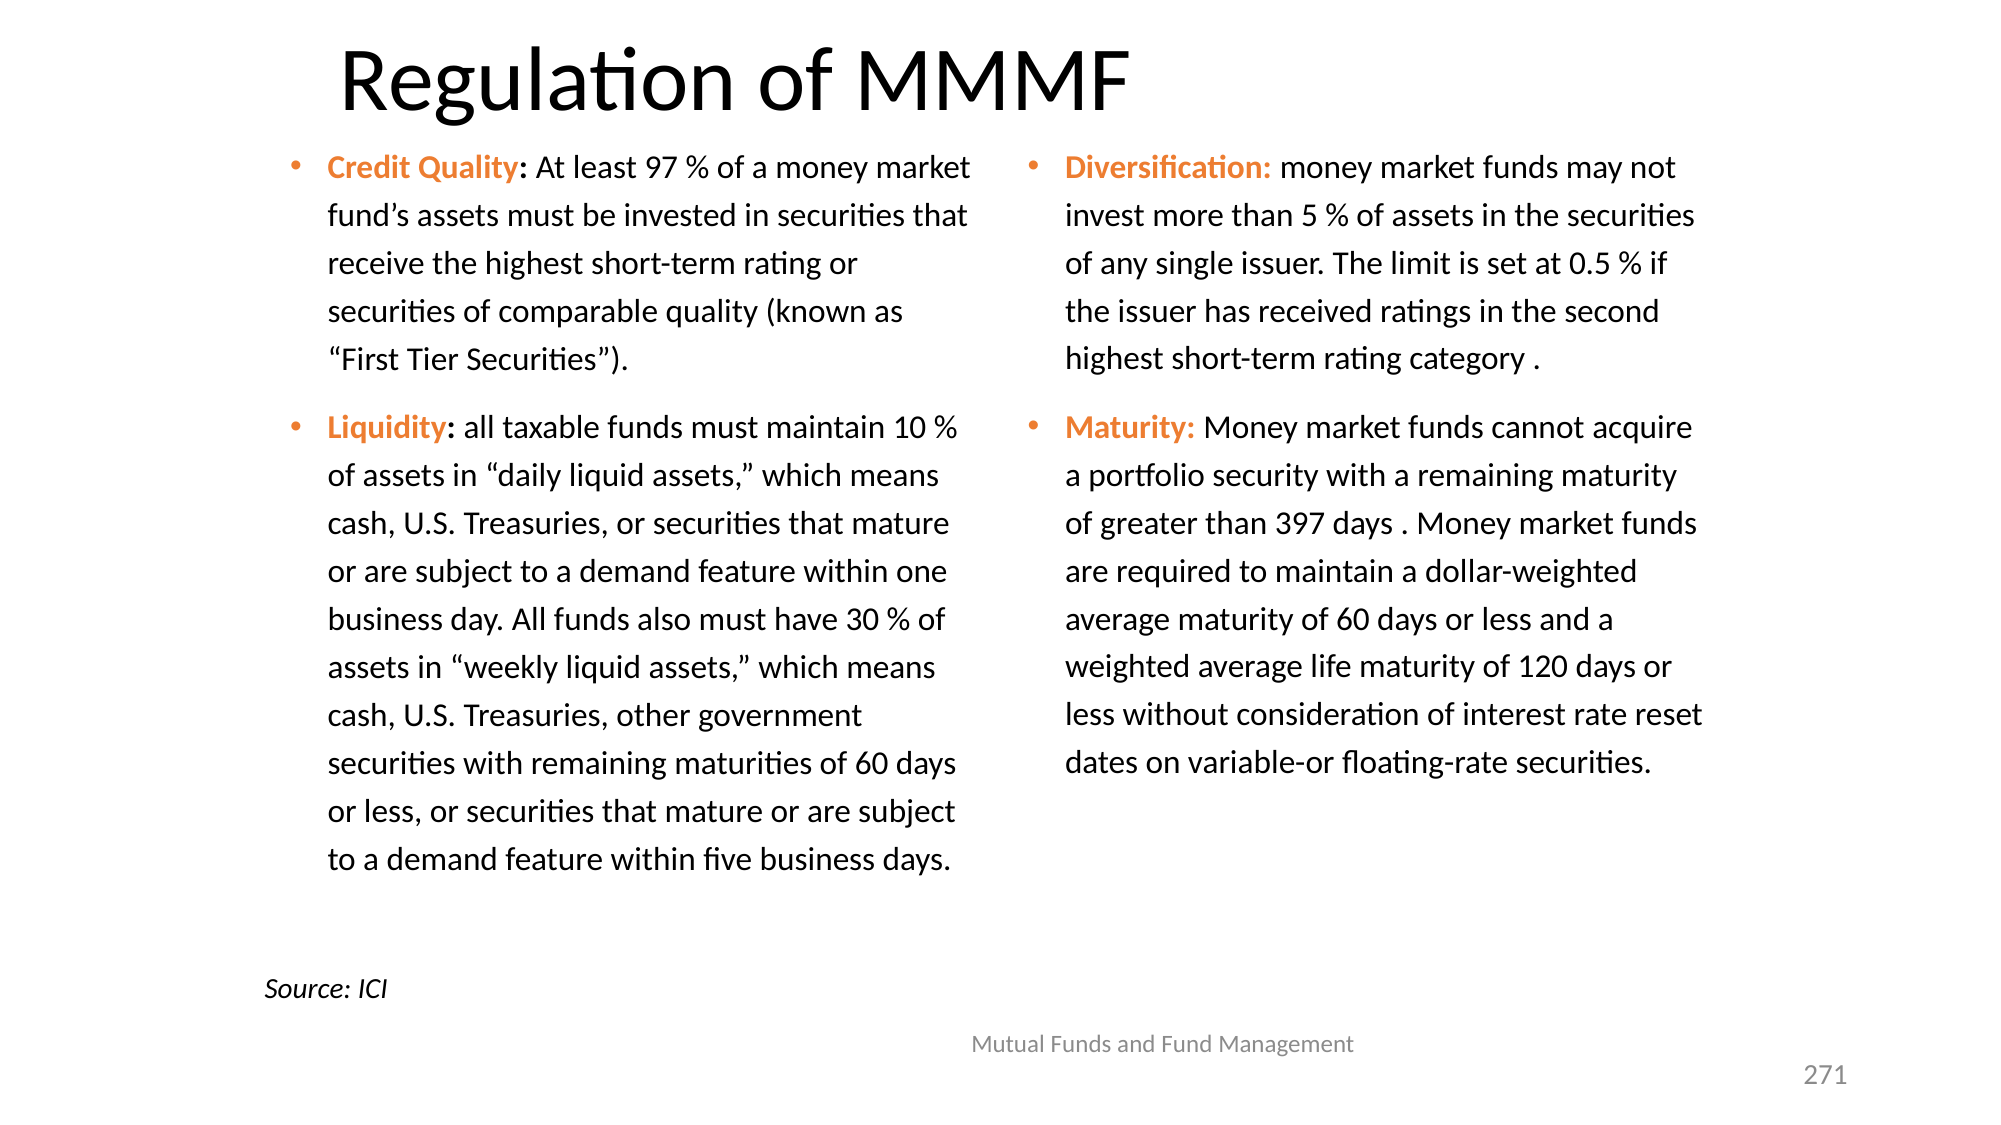

# Regulation of MMMF
Credit Quality: At least 97 % of a money market fund’s assets must be invested in securities that receive the highest short-term rating or securities of comparable quality (known as “First Tier Securities”).
Liquidity: all taxable funds must maintain 10 % of assets in “daily liquid assets,” which means cash, U.S. Treasuries, or securities that mature or are subject to a demand feature within one business day. All funds also must have 30 % of assets in “weekly liquid assets,” which means cash, U.S. Treasuries, other government securities with remaining maturities of 60 days or less, or securities that mature or are subject to a demand feature within five business days.
Diversification: money market funds may not invest more than 5 % of assets in the securities of any single issuer. The limit is set at 0.5 % if the issuer has received ratings in the second highest short-term rating category .
Maturity: Money market funds cannot acquire a portfolio security with a remaining maturity of greater than 397 days . Money market funds are required to maintain a dollar-weighted average maturity of 60 days or less and a weighted average life maturity of 120 days or less without consideration of interest rate reset dates on variable-or floating-rate securities.

Source: ICI
Mutual Funds and Fund Management
271